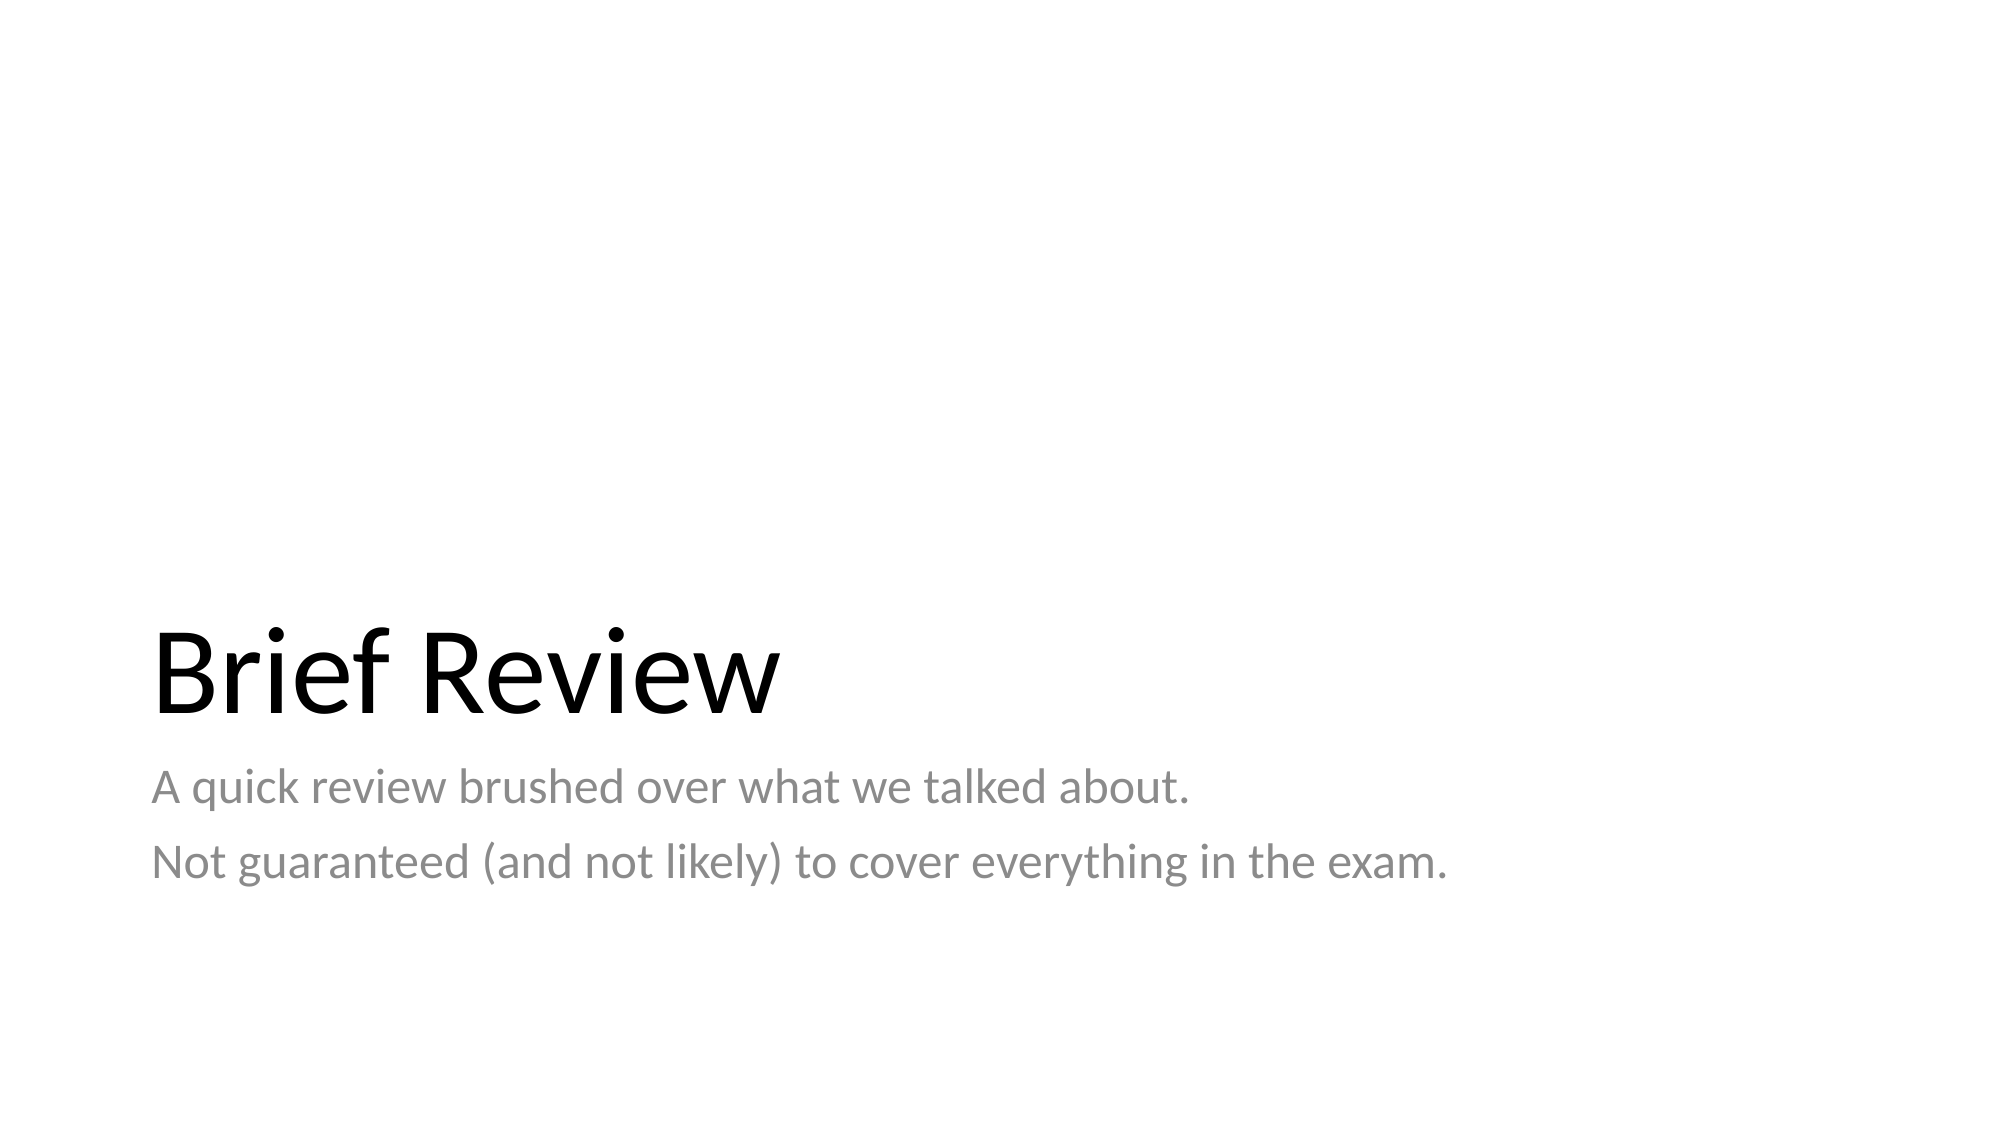

# Brief Review
A quick review brushed over what we talked about.
Not guaranteed (and not likely) to cover everything in the exam.